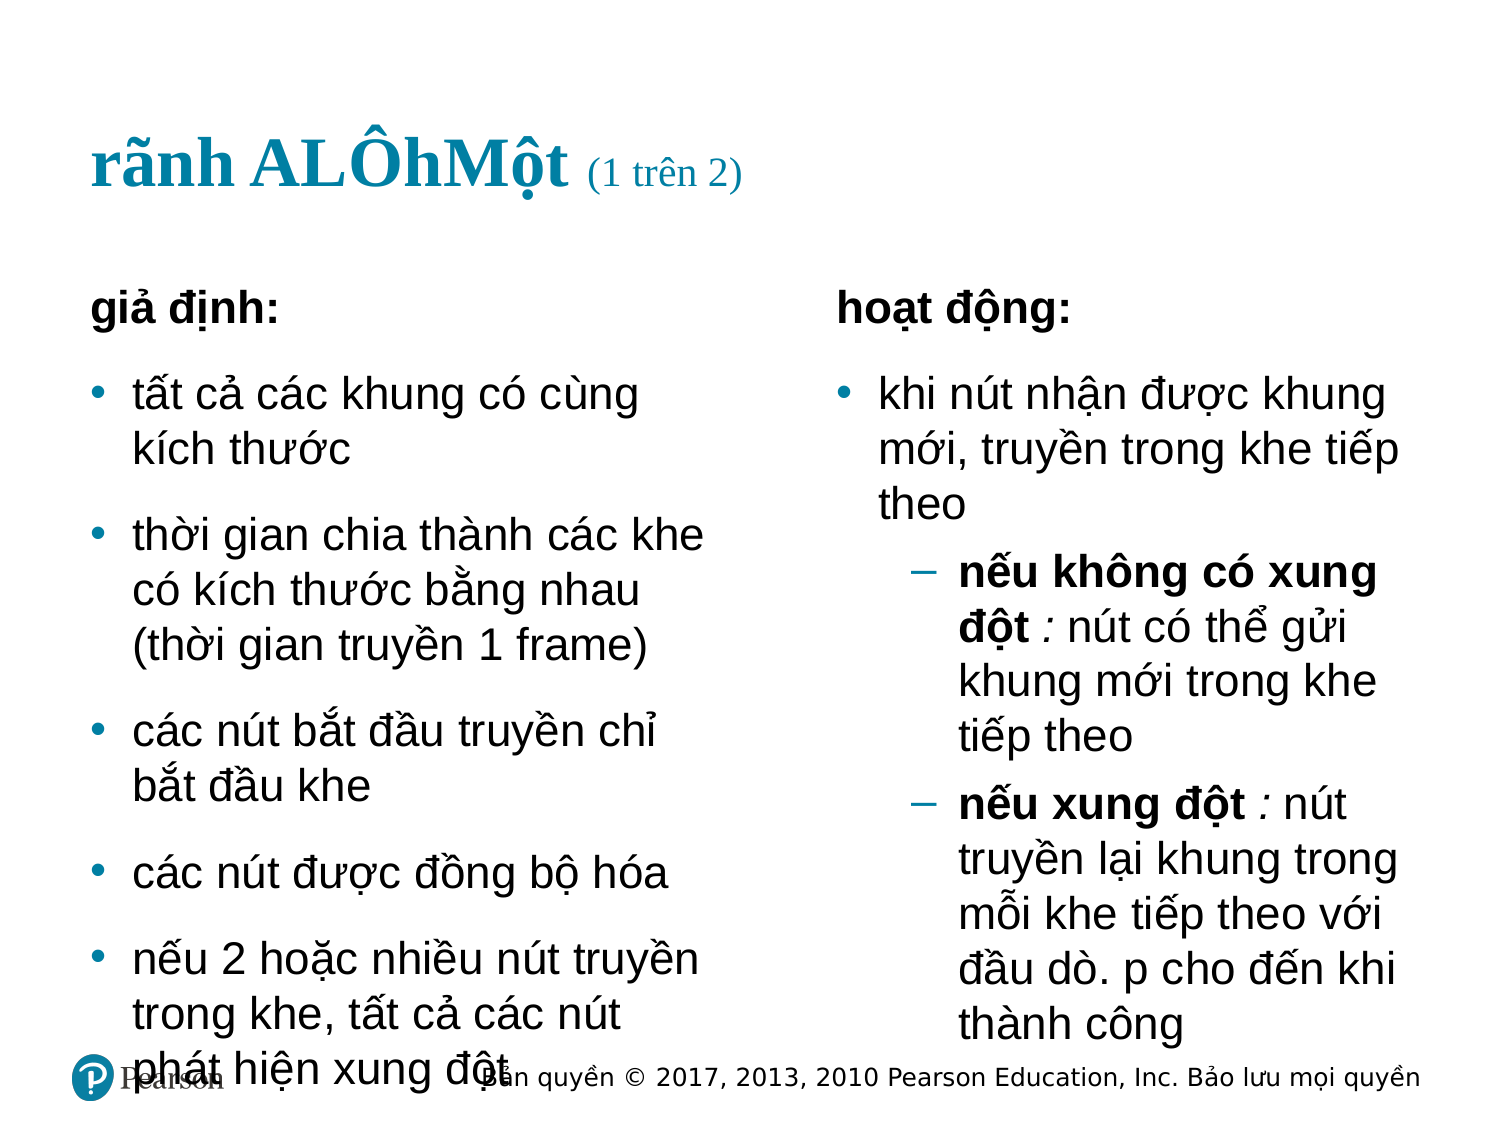

# rãnh A L Ô h Một (1 trên 2)
hoạt động:
khi nút nhận được khung mới, truyền trong khe tiếp theo
nếu không có xung đột : nút có thể gửi khung mới trong khe tiếp theo
nếu xung đột : nút truyền lại khung trong mỗi khe tiếp theo với đầu dò. p cho đến khi thành công
giả định:
tất cả các khung có cùng kích thước
thời gian chia thành các khe có kích thước bằng nhau (thời gian truyền 1 frame)
các nút bắt đầu truyền chỉ bắt đầu khe
các nút được đồng bộ hóa
nếu 2 hoặc nhiều nút truyền trong khe, tất cả các nút phát hiện xung đột